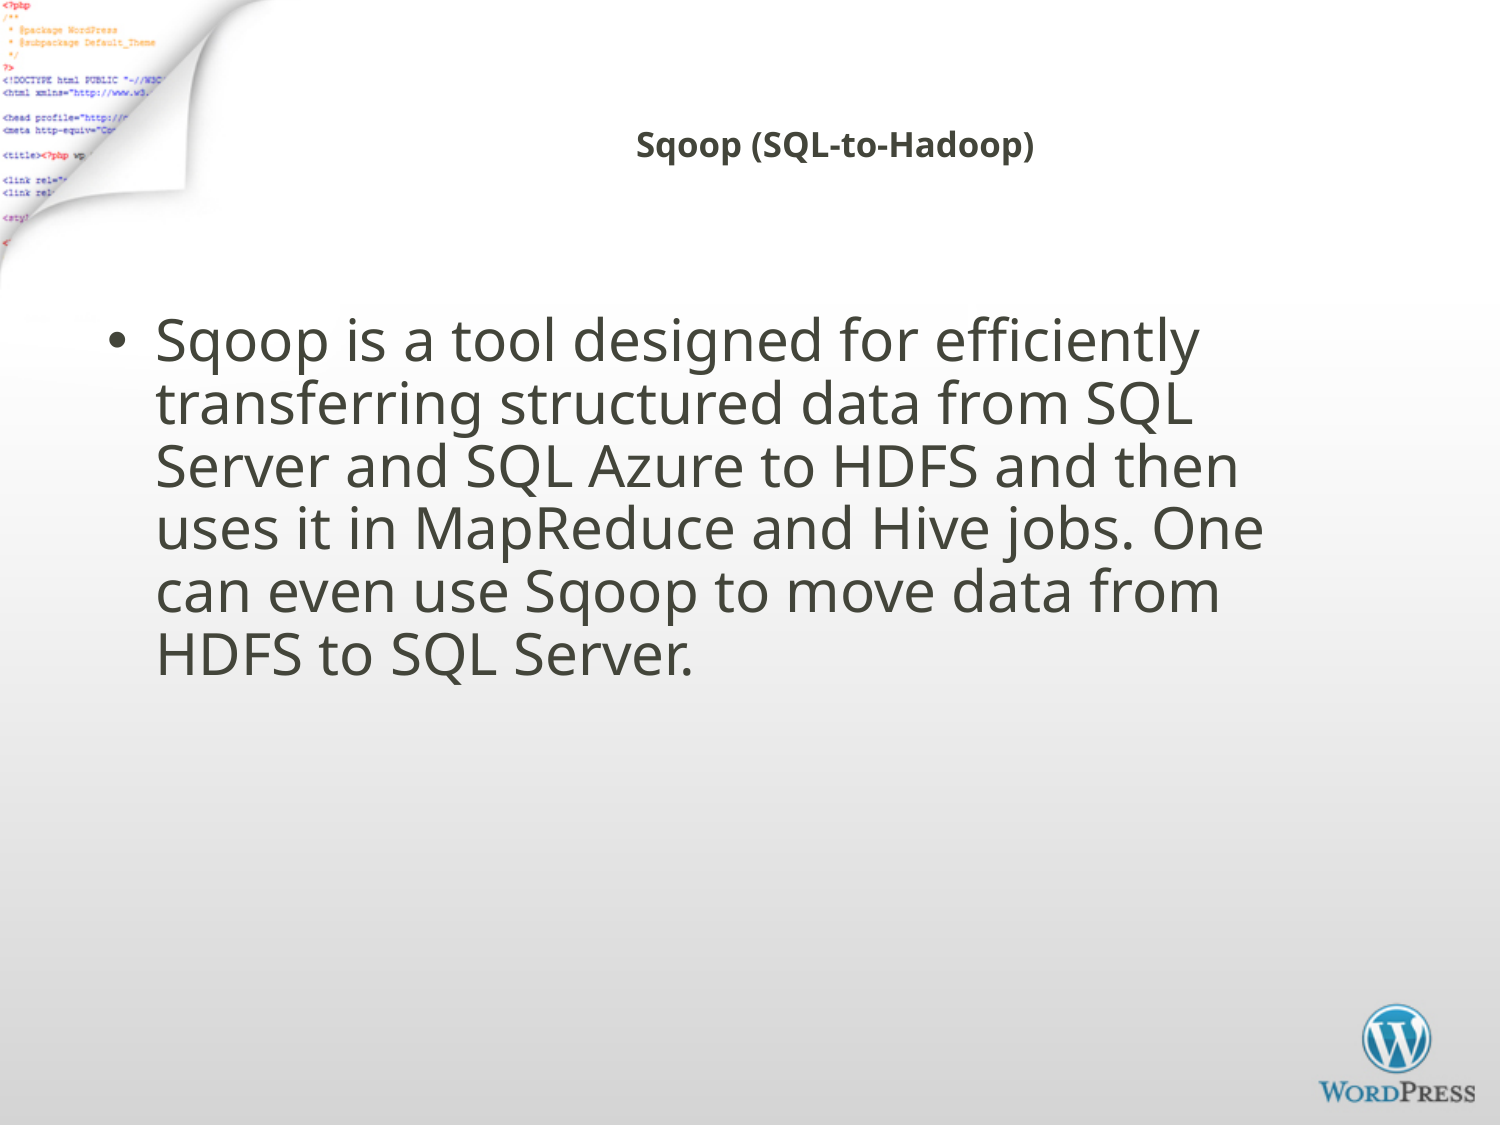

# Sqoop (SQL-to-Hadoop)
Sqoop is a tool designed for efficiently transferring structured data from SQL Server and SQL Azure to HDFS and then uses it in MapReduce and Hive jobs. One can even use Sqoop to move data from HDFS to SQL Server.